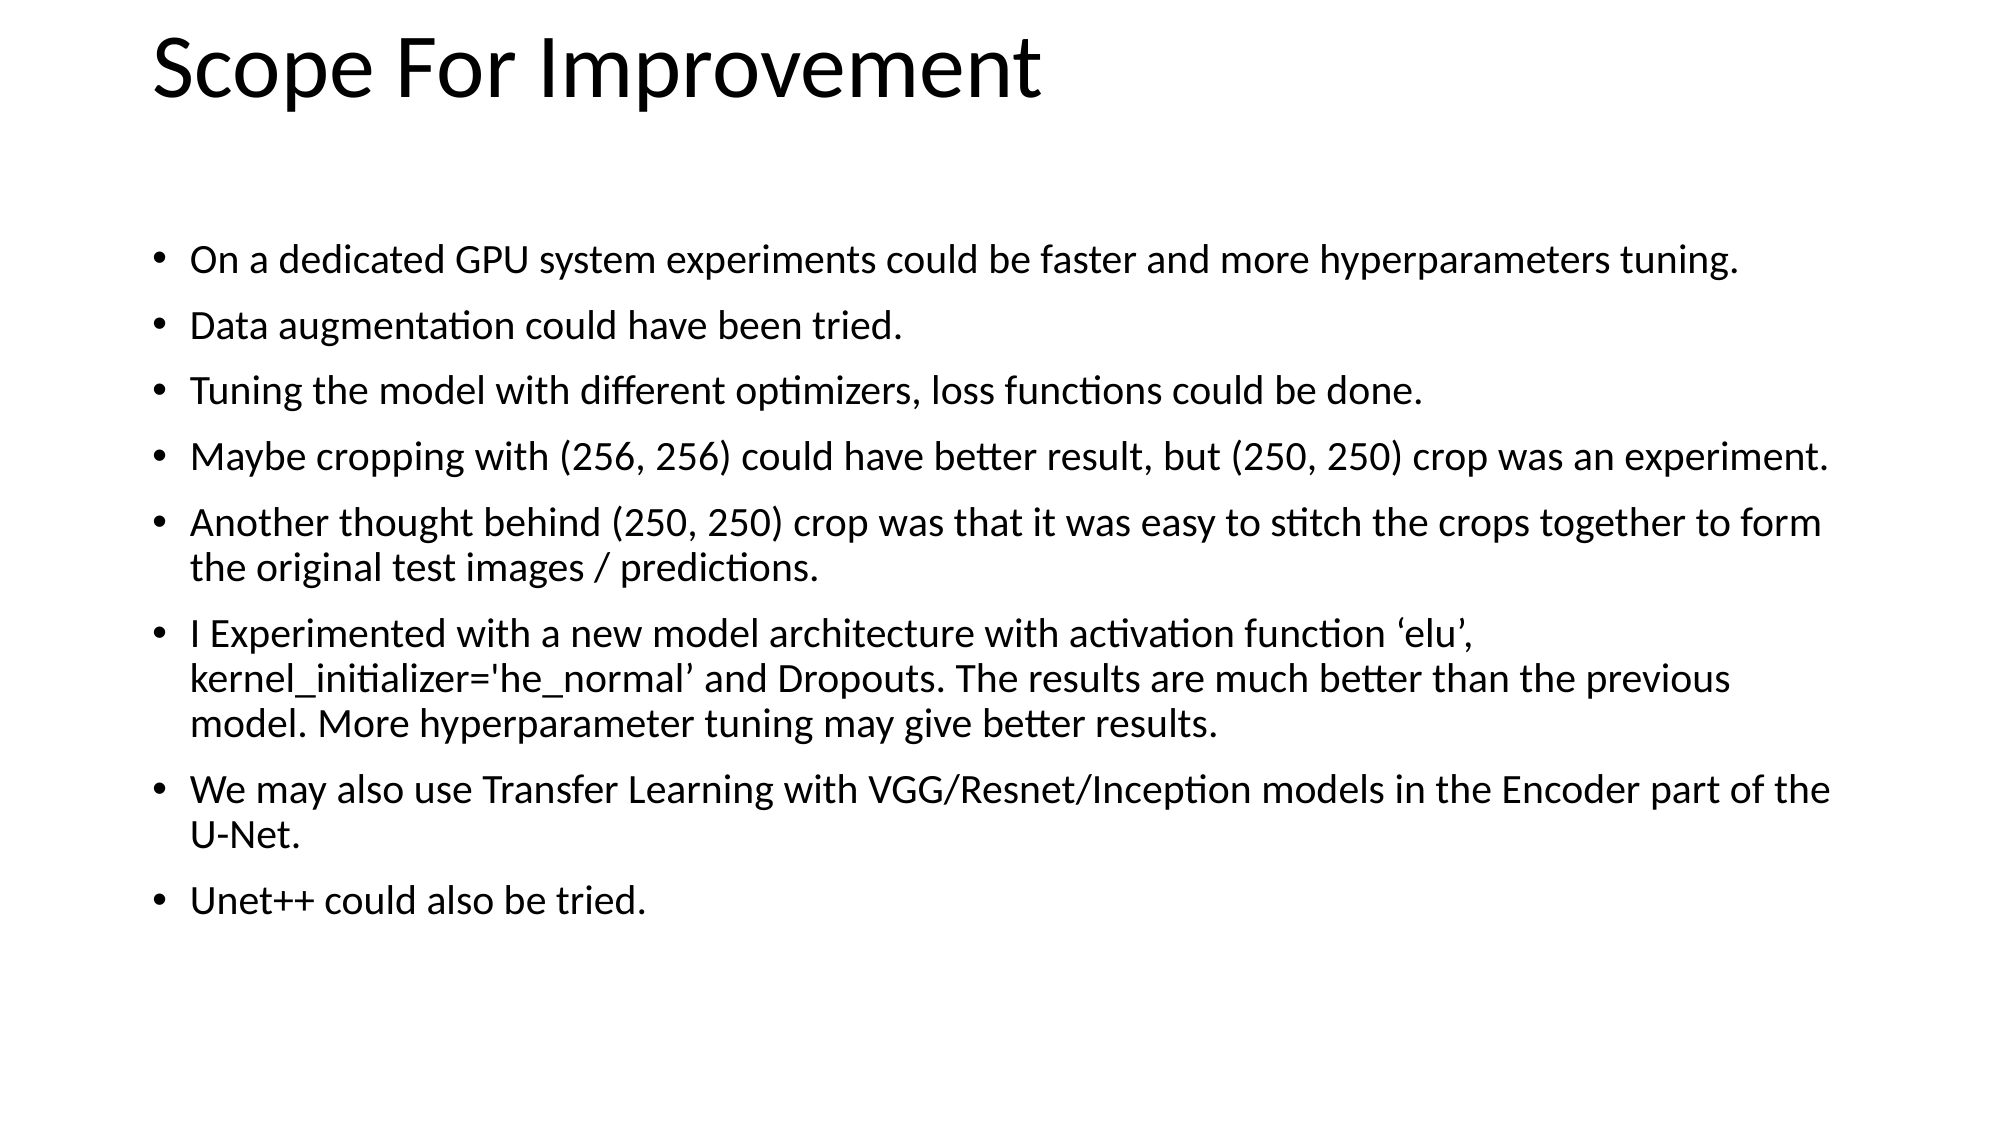

Scope For Improvement
On a dedicated GPU system experiments could be faster and more hyperparameters tuning.
Data augmentation could have been tried.
Tuning the model with different optimizers, loss functions could be done.
Maybe cropping with (256, 256) could have better result, but (250, 250) crop was an experiment.
Another thought behind (250, 250) crop was that it was easy to stitch the crops together to form the original test images / predictions.
I Experimented with a new model architecture with activation function ‘elu’, kernel_initializer='he_normal’ and Dropouts. The results are much better than the previous model. More hyperparameter tuning may give better results.
We may also use Transfer Learning with VGG/Resnet/Inception models in the Encoder part of the U-Net.
Unet++ could also be tried.